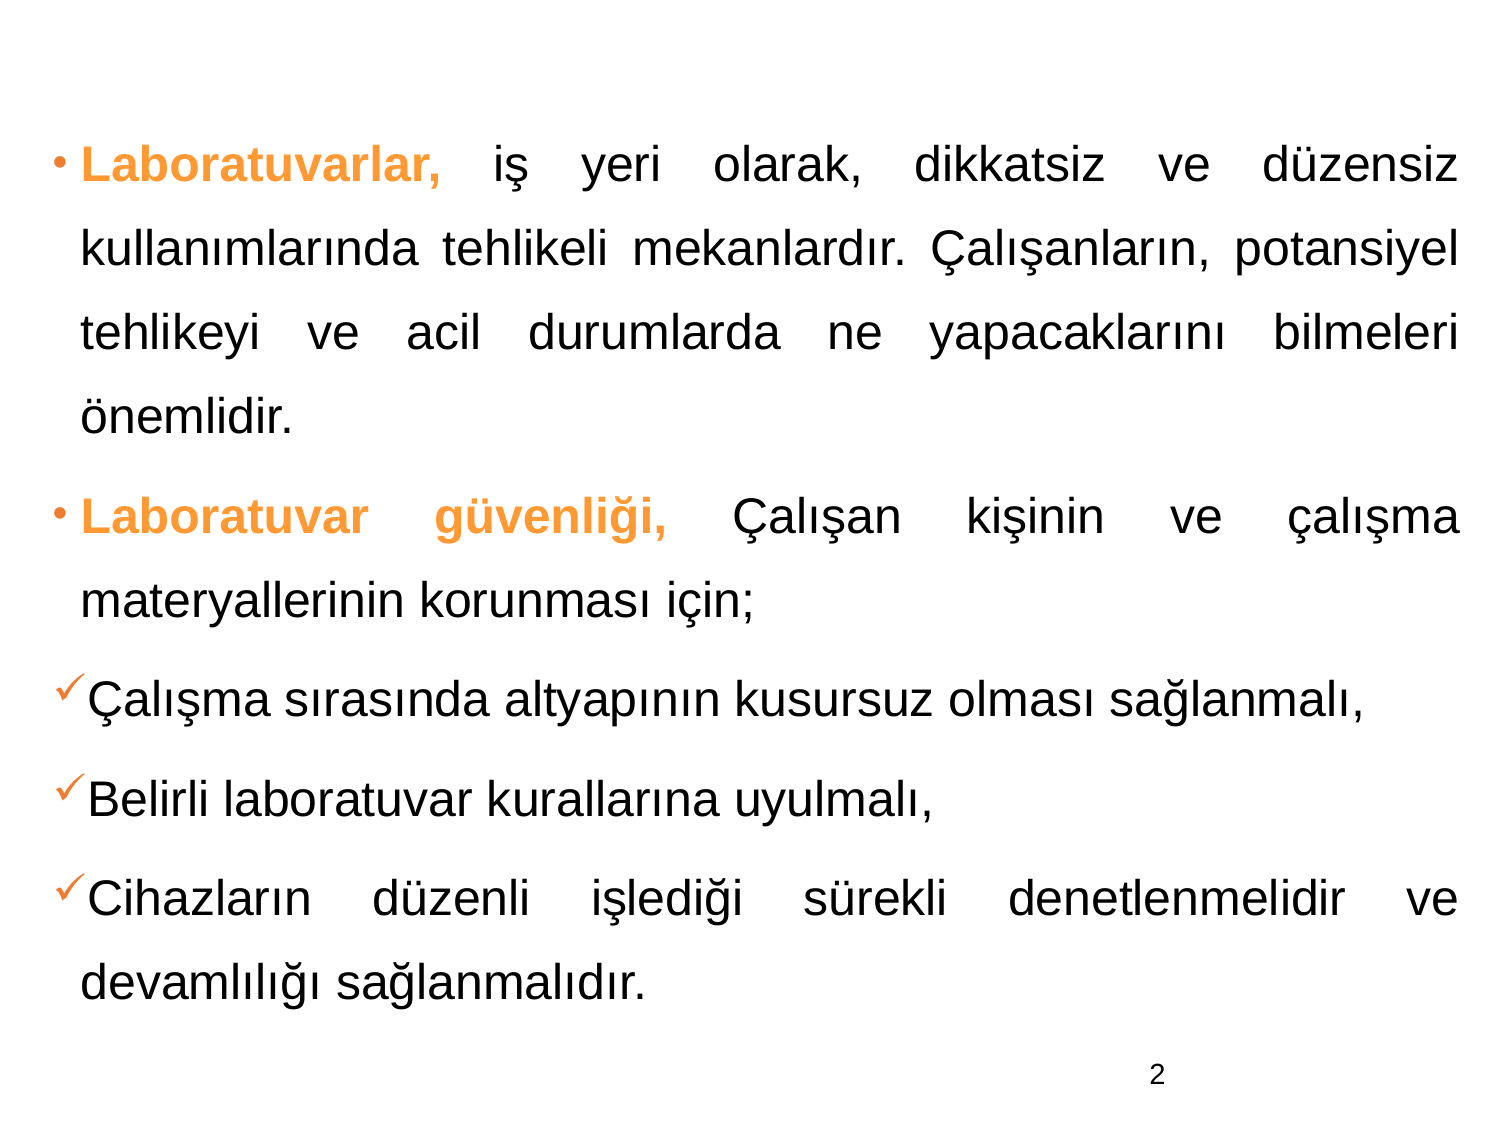

Laboratuvarlar, iş yeri olarak, dikkatsiz ve düzensiz kullanımlarında tehlikeli mekanlardır. Çalışanların, potansiyel tehlikeyi ve acil durumlarda ne yapacaklarını bilmeleri önemlidir.
Laboratuvar güvenliği, Çalışan kişinin ve çalışma materyallerinin korunması için;
Çalışma sırasında altyapının kusursuz olması sağlanmalı,
Belirli laboratuvar kurallarına uyulmalı,
Cihazların düzenli işlediği sürekli denetlenmelidir ve devamlılığı sağlanmalıdır.

2